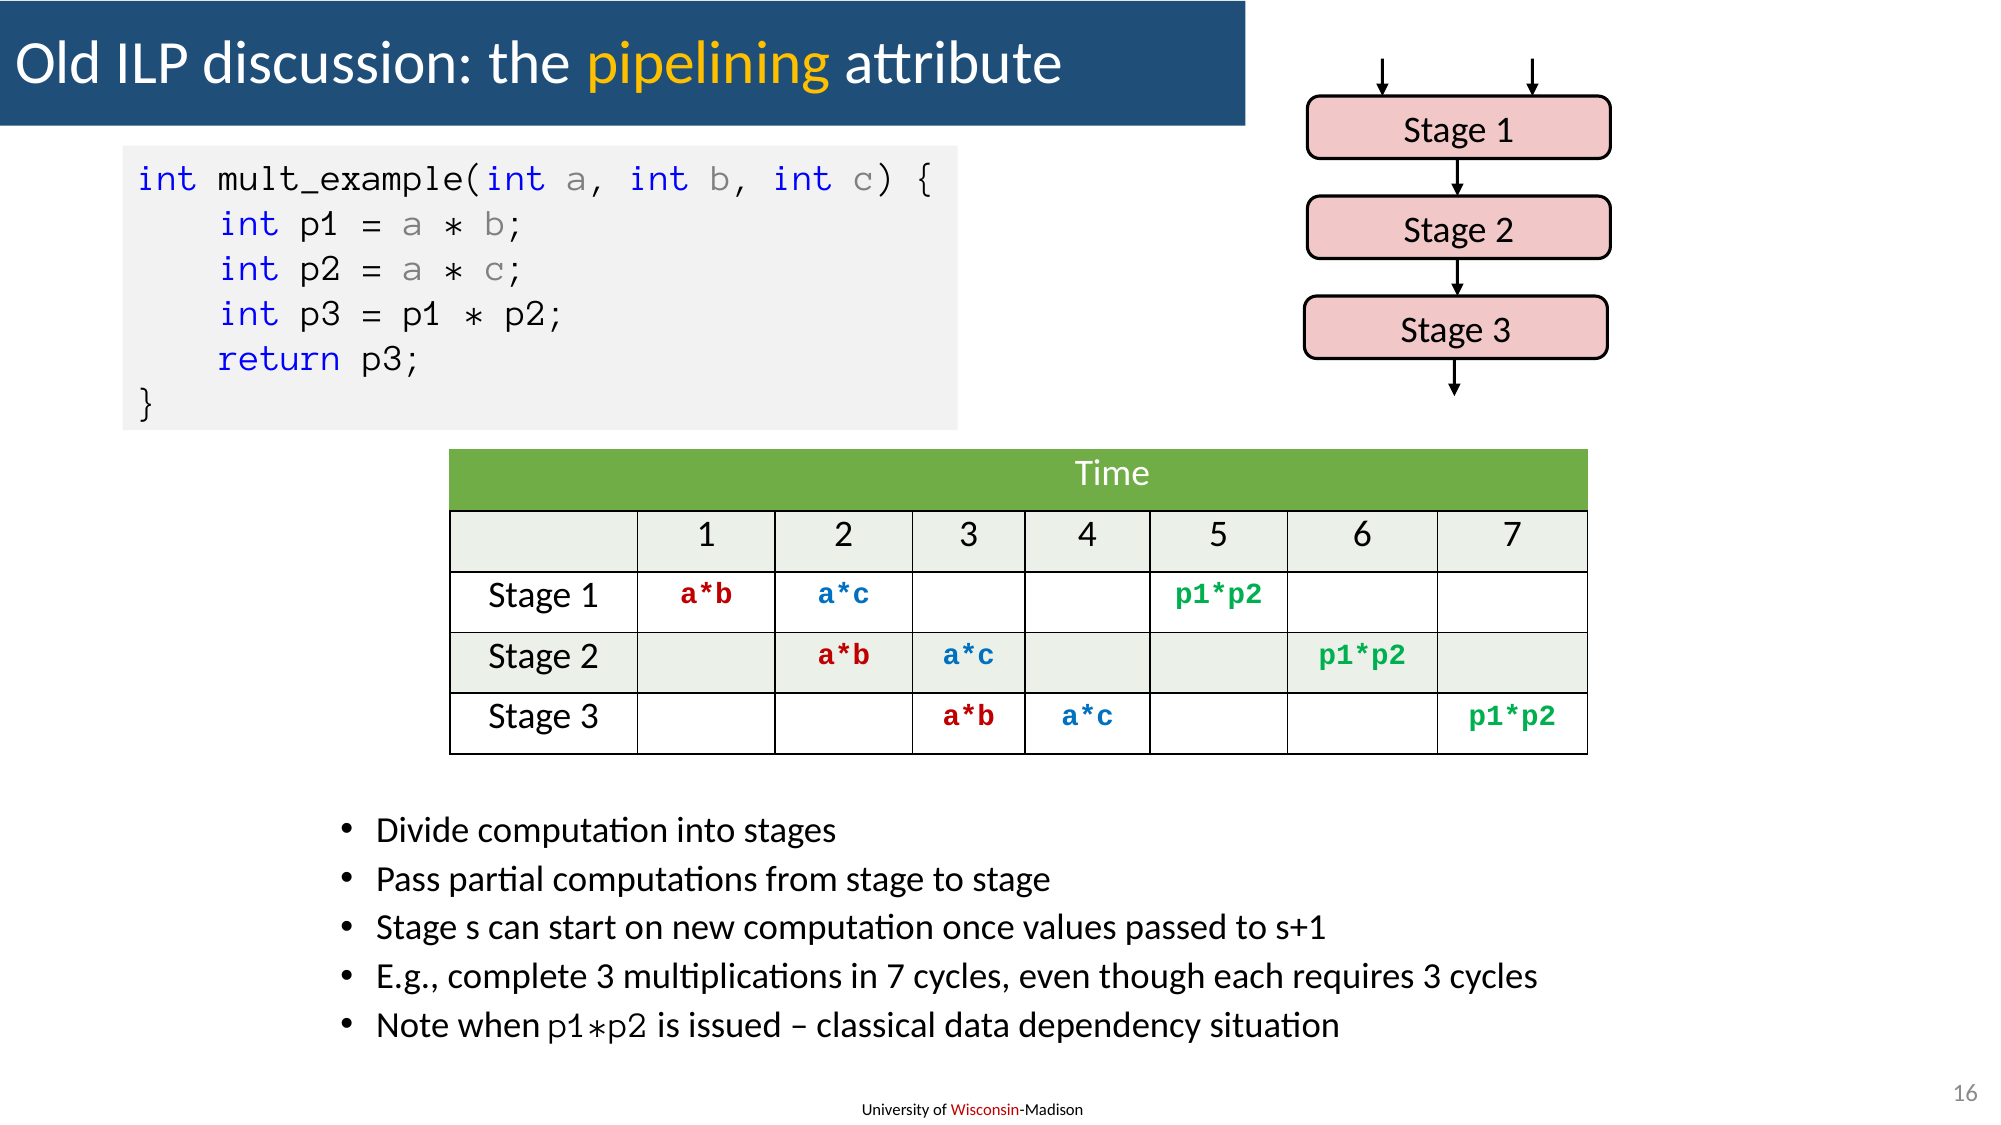

# Old ILP discussion: the pipelining attribute

Stage 1

Stage 2

Stage 3

int mult_example(int a, int b, int c) {
    int p1 = a * b;
    int p2 = a * c;
    int p3 = p1 * p2;
    return p3;
}
|  | Time |  |  |  |  |  |  |
| --- | --- | --- | --- | --- | --- | --- | --- |
|  | 1 | 2 | 3 | 4 | 5 | 6 | 7 |
| Stage 1 | a\*b | a\*c |  |  | p1\*p2 |  |  |
| Stage 2 |  | a\*b | a\*c |  |  | p1\*p2 |  |
| Stage 3 |  |  | a\*b | a\*c |  |  | p1\*p2 |
Divide computation into stages
Pass partial computations from stage to stage
Stage s can start on new computation once values passed to s+1
E.g., complete 3 multiplications in 7 cycles, even though each requires 3 cycles
Note when p1*p2 is issued – classical data dependency situation
16